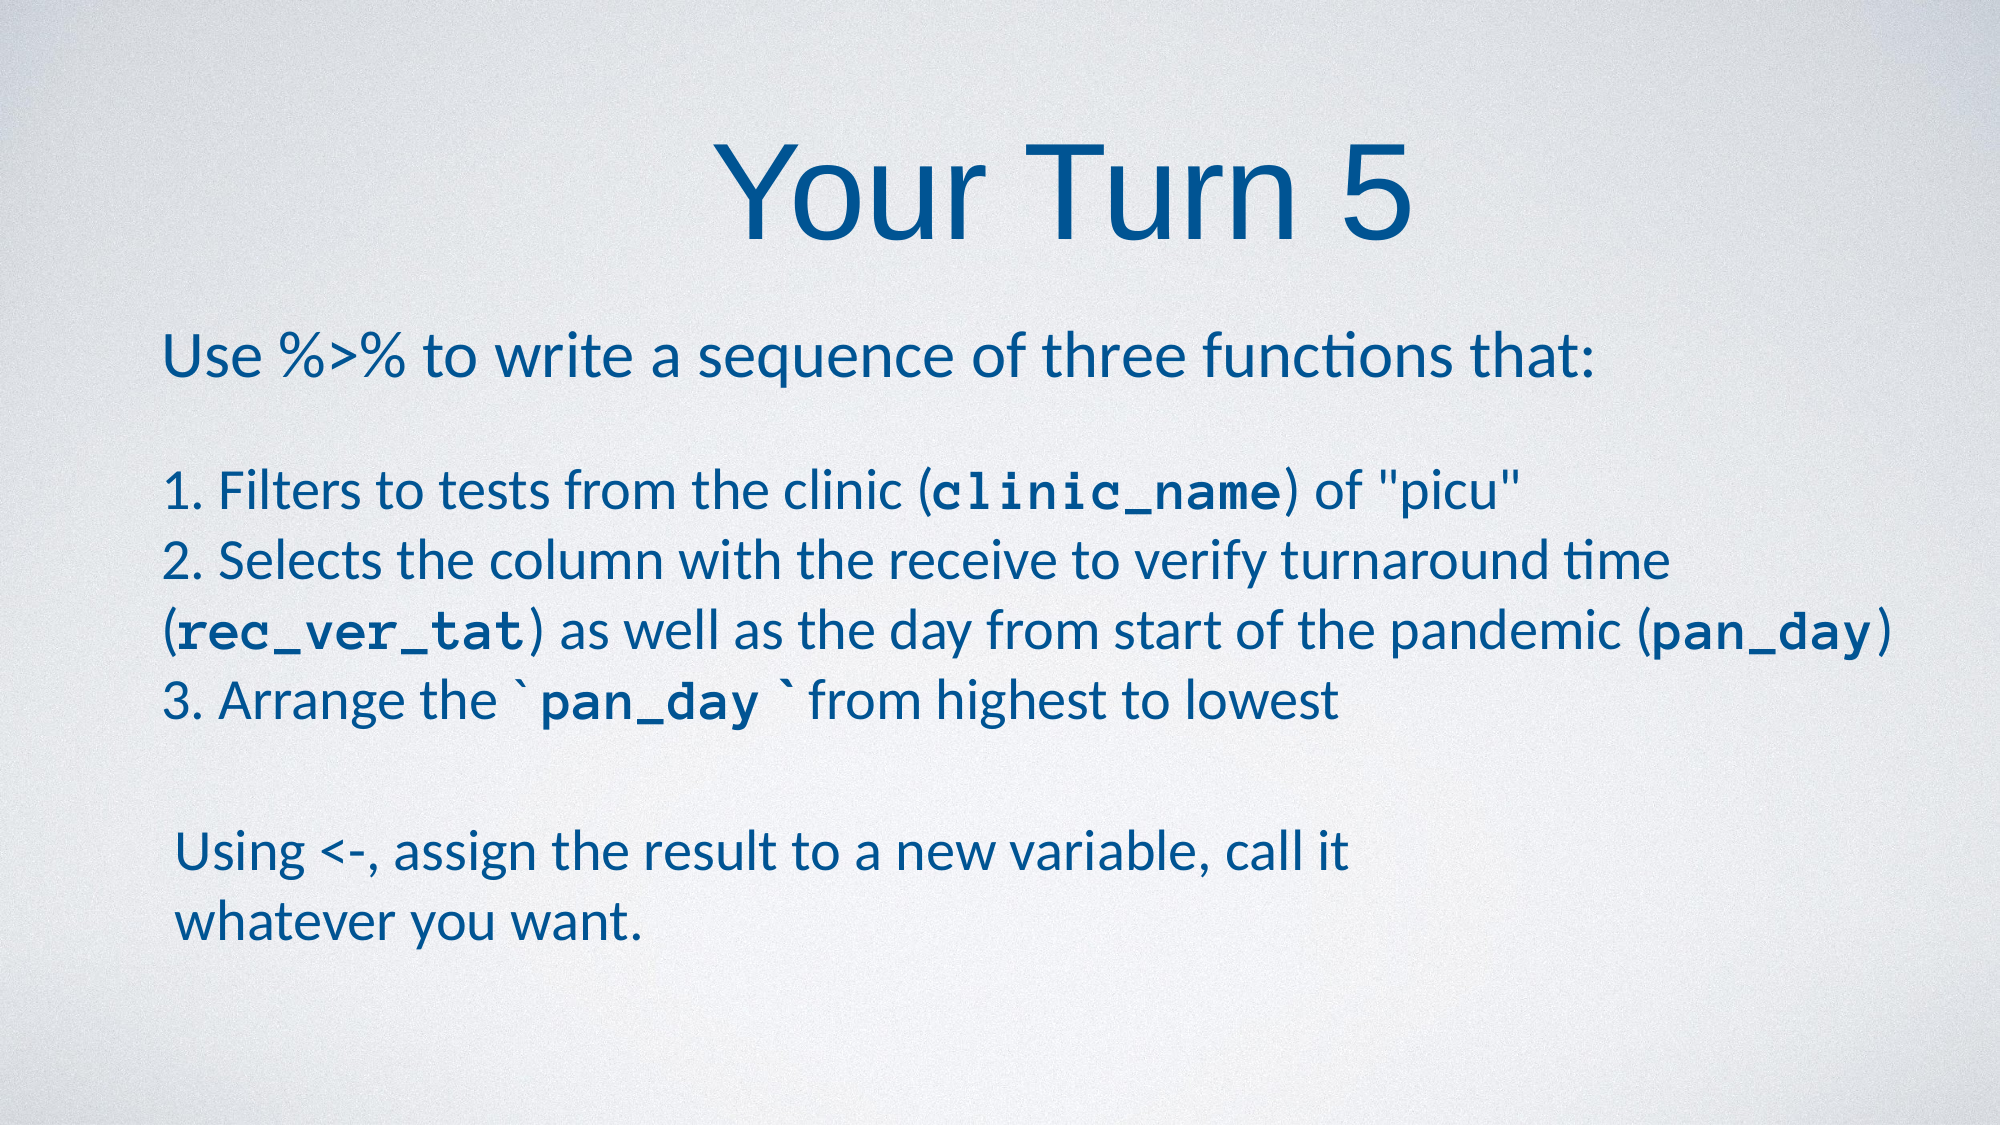

#
Your Turn 5
Use %>% to write a sequence of three functions that:

1. Filters to tests from the clinic (clinic_name) of "picu"
2. Selects the column with the receive to verify turnaround time (rec_ver_tat) as well as the day from start of the pandemic (pan_day)
3. Arrange the ` pan_day ` from highest to lowest

Using <-, assign the result to a new variable, call it whatever you want.

53